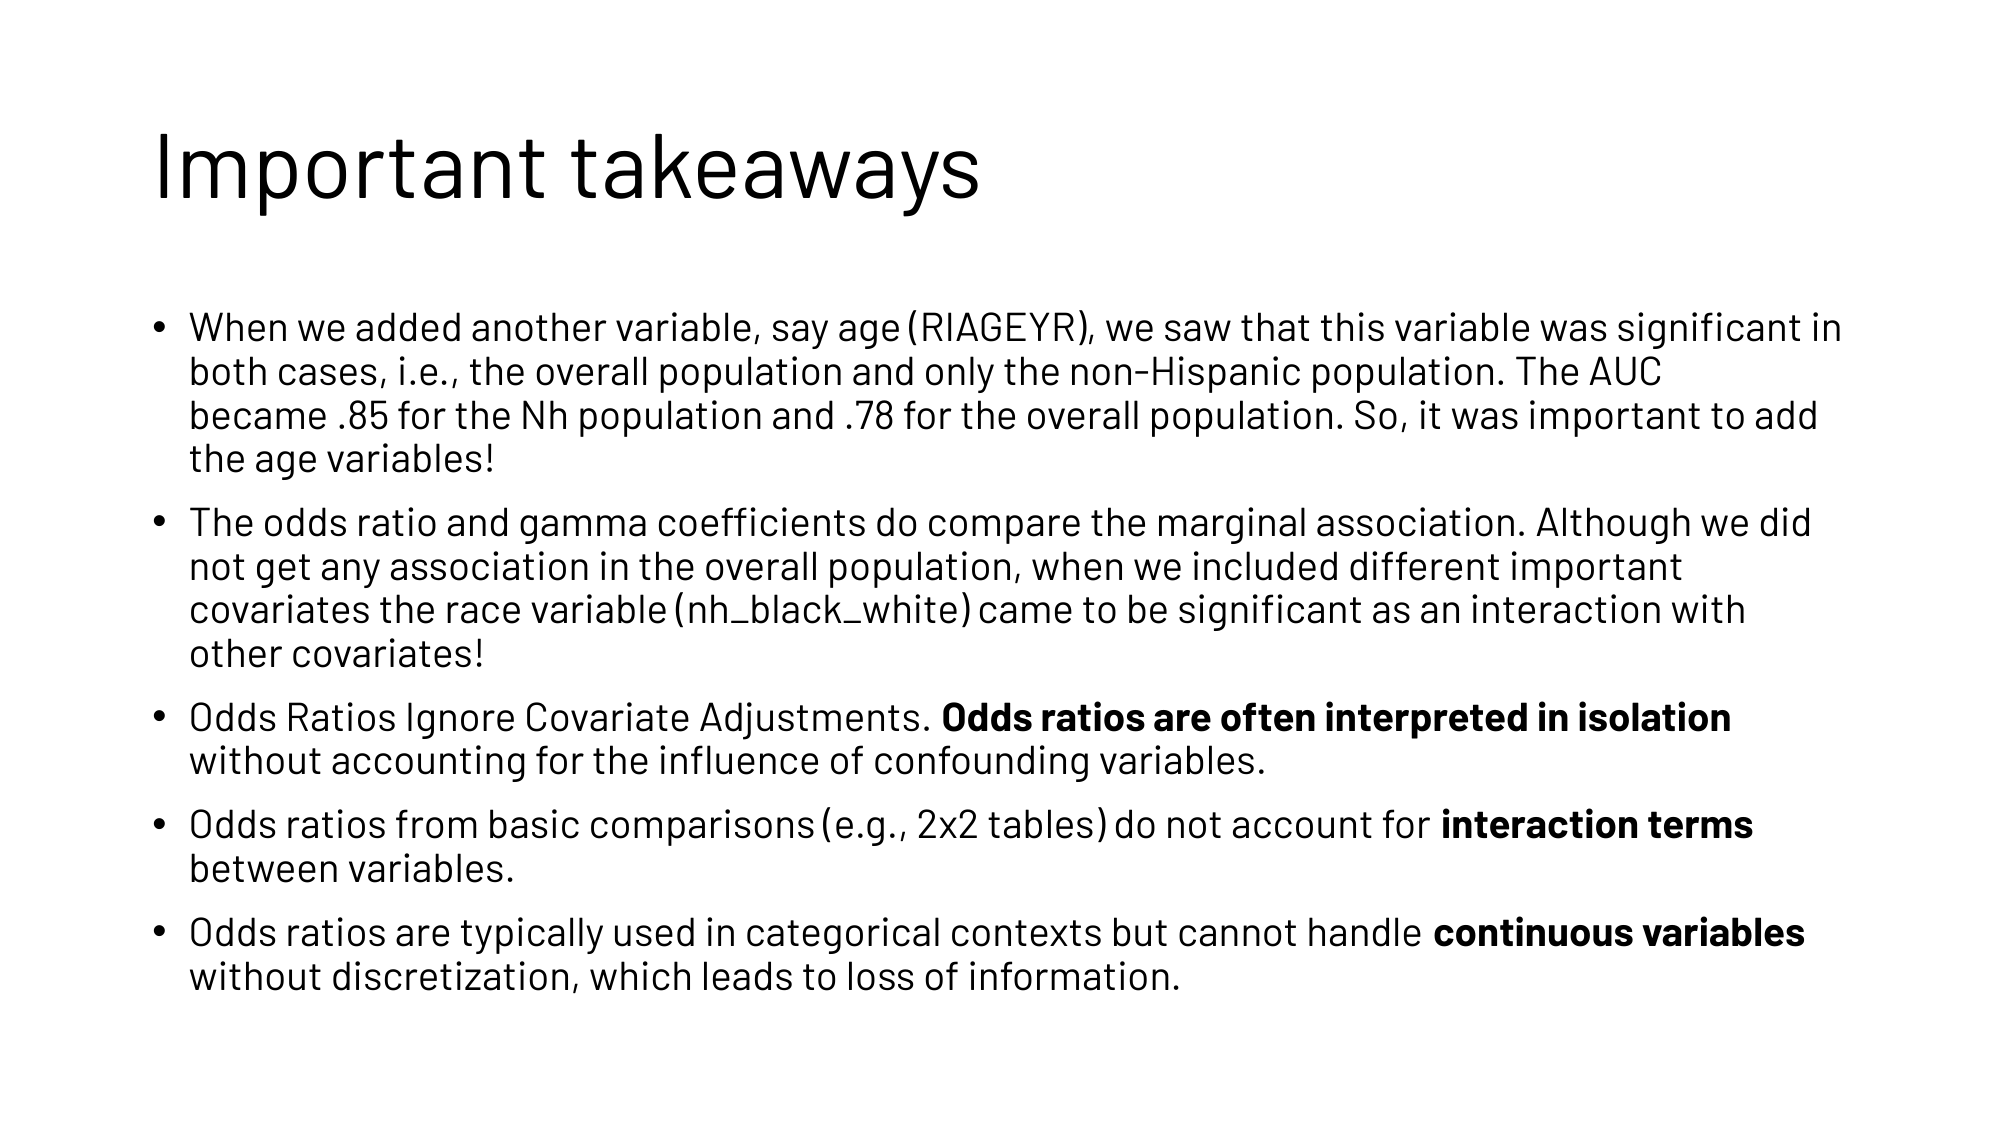

# Important takeaways
When we added another variable, say age (RIAGEYR), we saw that this variable was significant in both cases, i.e., the overall population and only the non-Hispanic population. The AUC became .85 for the Nh population and .78 for the overall population. So, it was important to add the age variables!
The odds ratio and gamma coefficients do compare the marginal association. Although we did not get any association in the overall population, when we included different important covariates the race variable (nh_black_white) came to be significant as an interaction with other covariates!
Odds Ratios Ignore Covariate Adjustments. Odds ratios are often interpreted in isolation without accounting for the influence of confounding variables.
Odds ratios from basic comparisons (e.g., 2x2 tables) do not account for interaction terms between variables.
Odds ratios are typically used in categorical contexts but cannot handle continuous variables without discretization, which leads to loss of information.